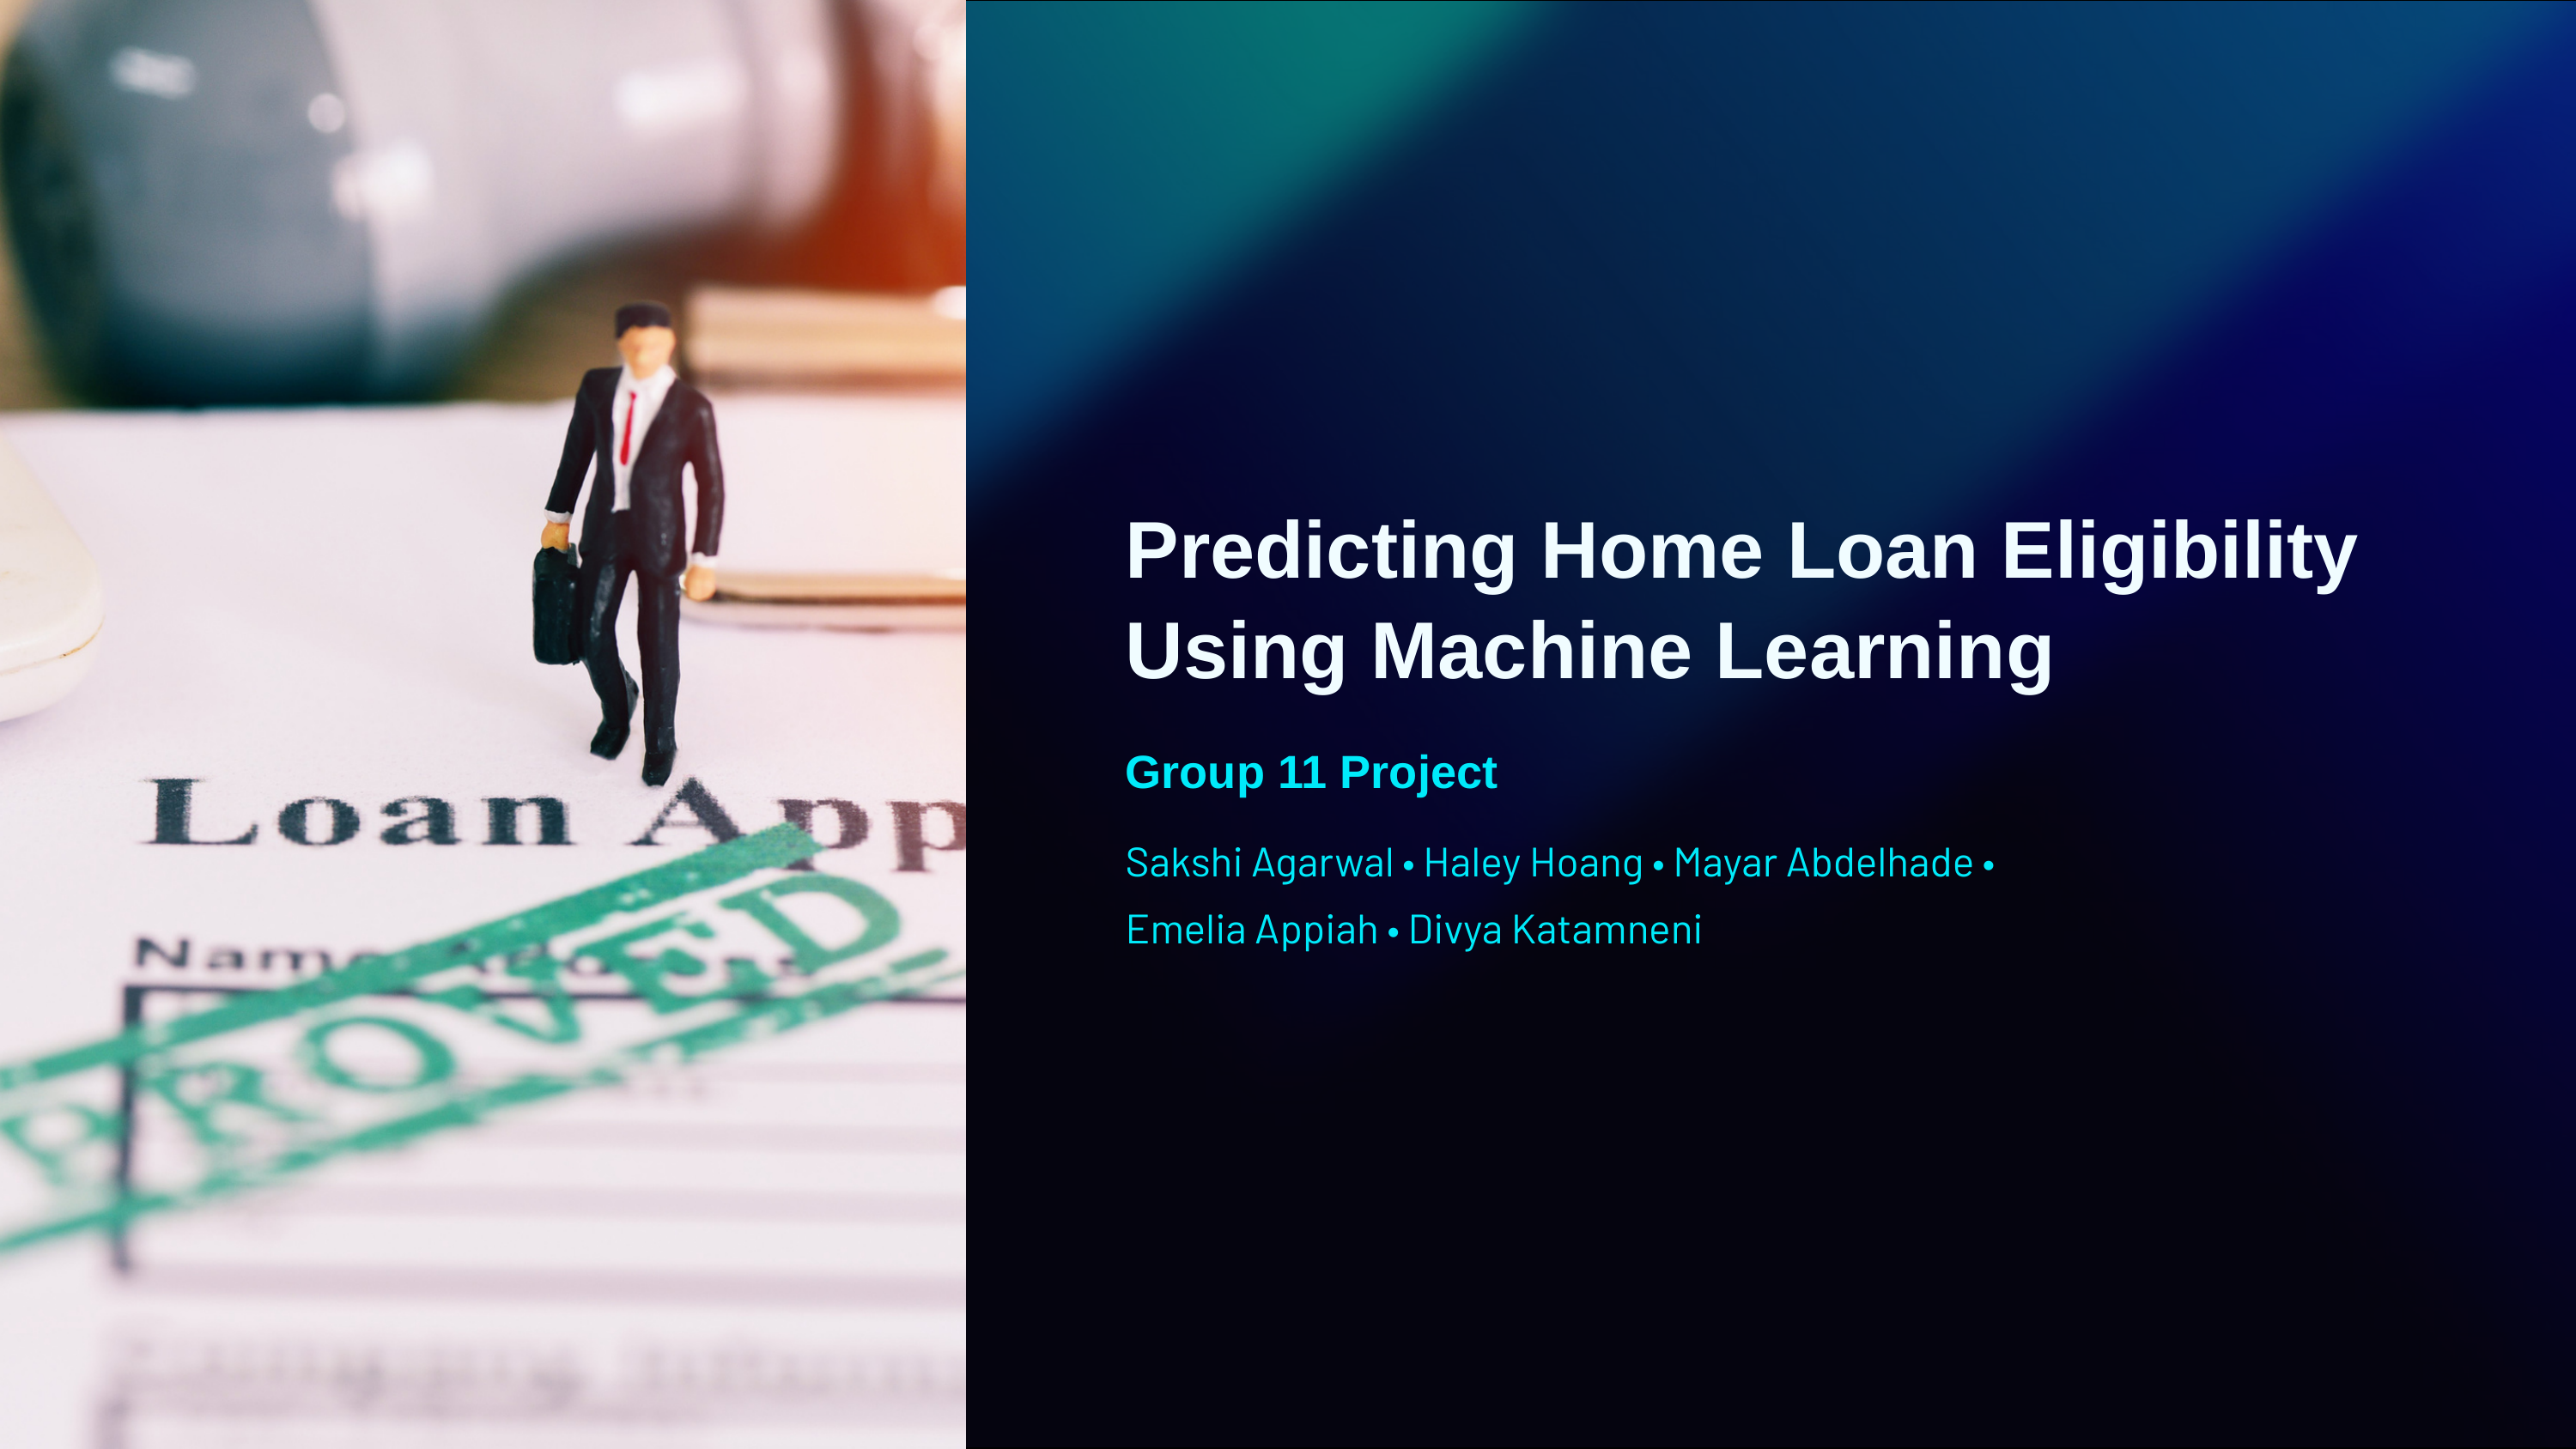

Predicting Home Loan Eligibility Using Machine Learning
Group 11 Project
Sakshi Agarwal • Haley Hoang • Mayar Abdelhade • Emelia Appiah • Divya Katamneni